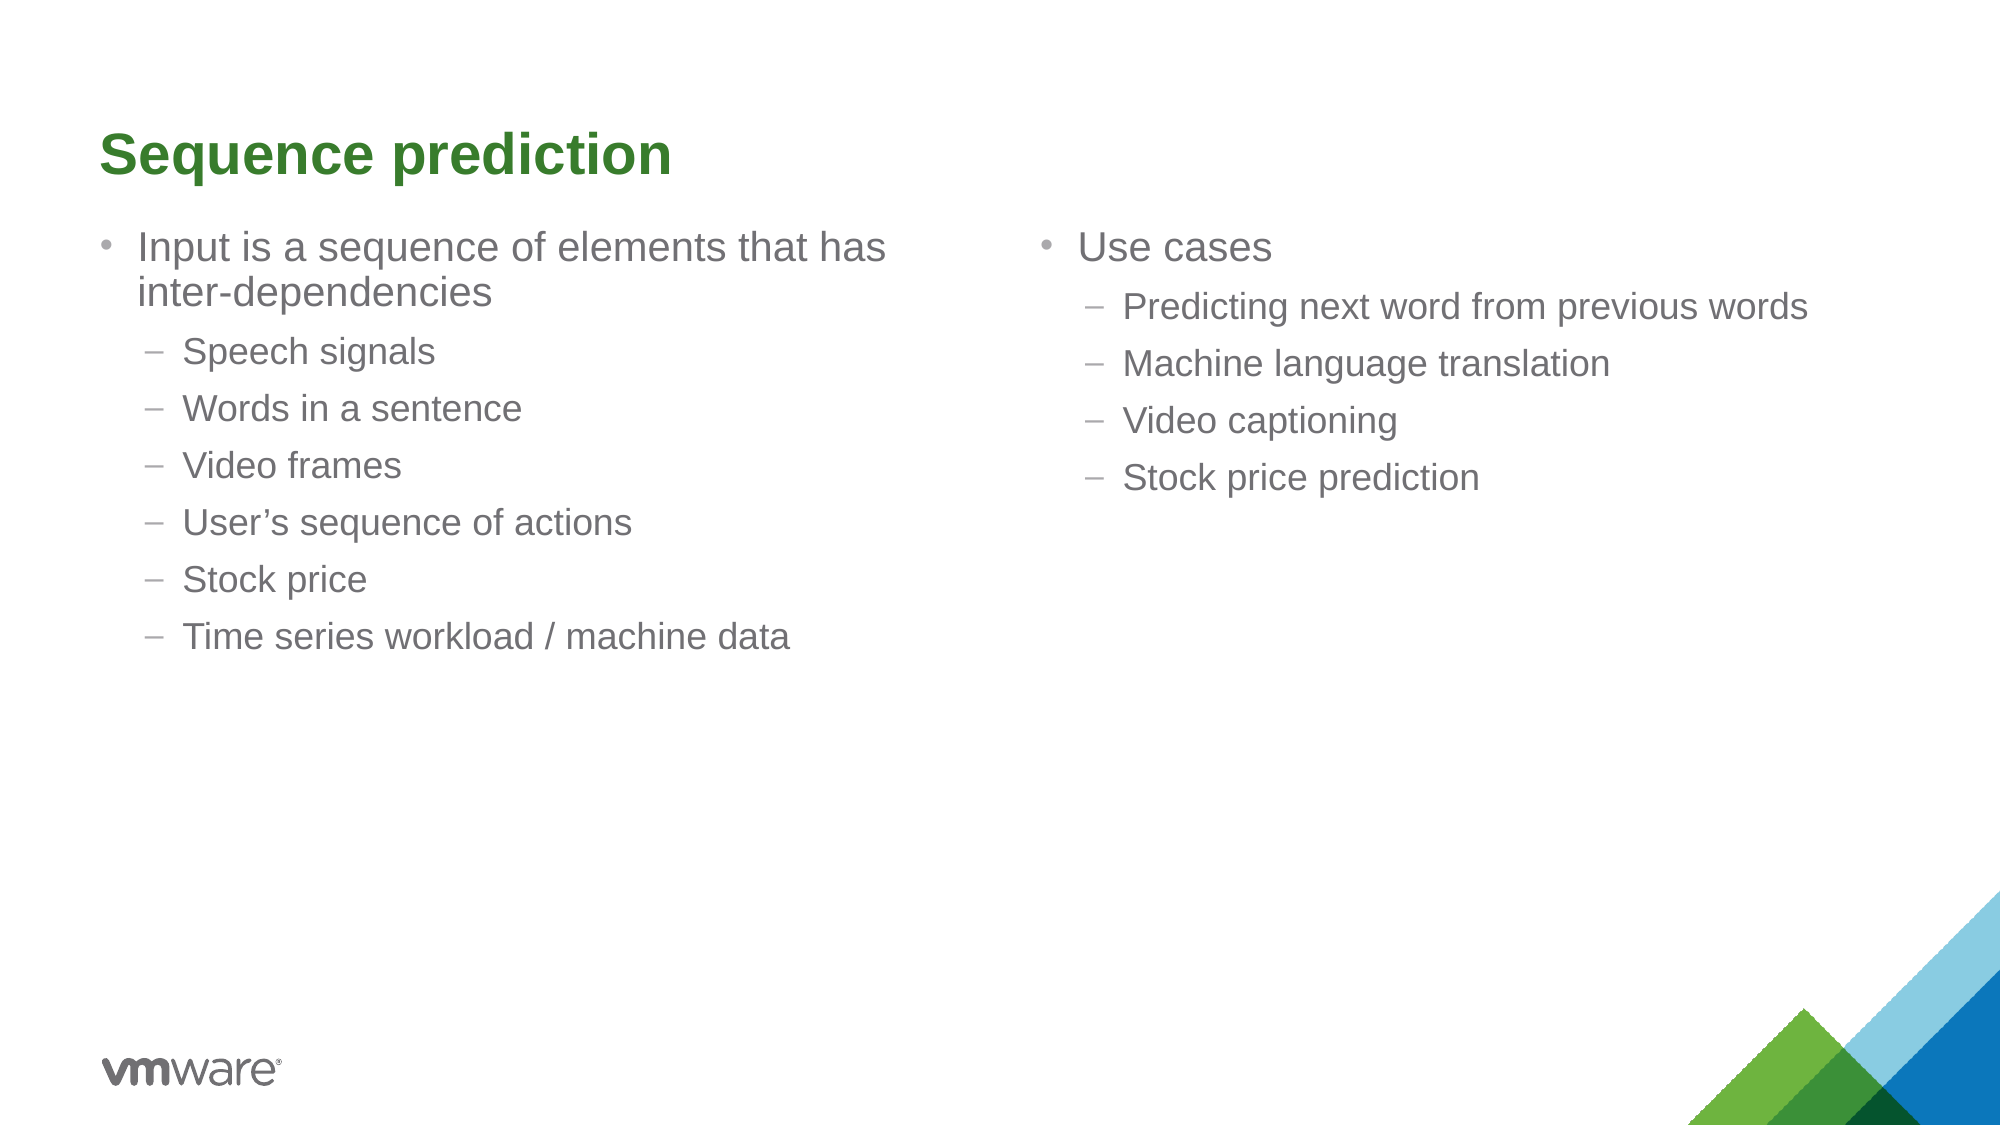

# Sequence prediction
Input is a sequence of elements that has inter-dependencies
Speech signals
Words in a sentence
Video frames
User’s sequence of actions
Stock price
Time series workload / machine data
Use cases
Predicting next word from previous words
Machine language translation
Video captioning
Stock price prediction